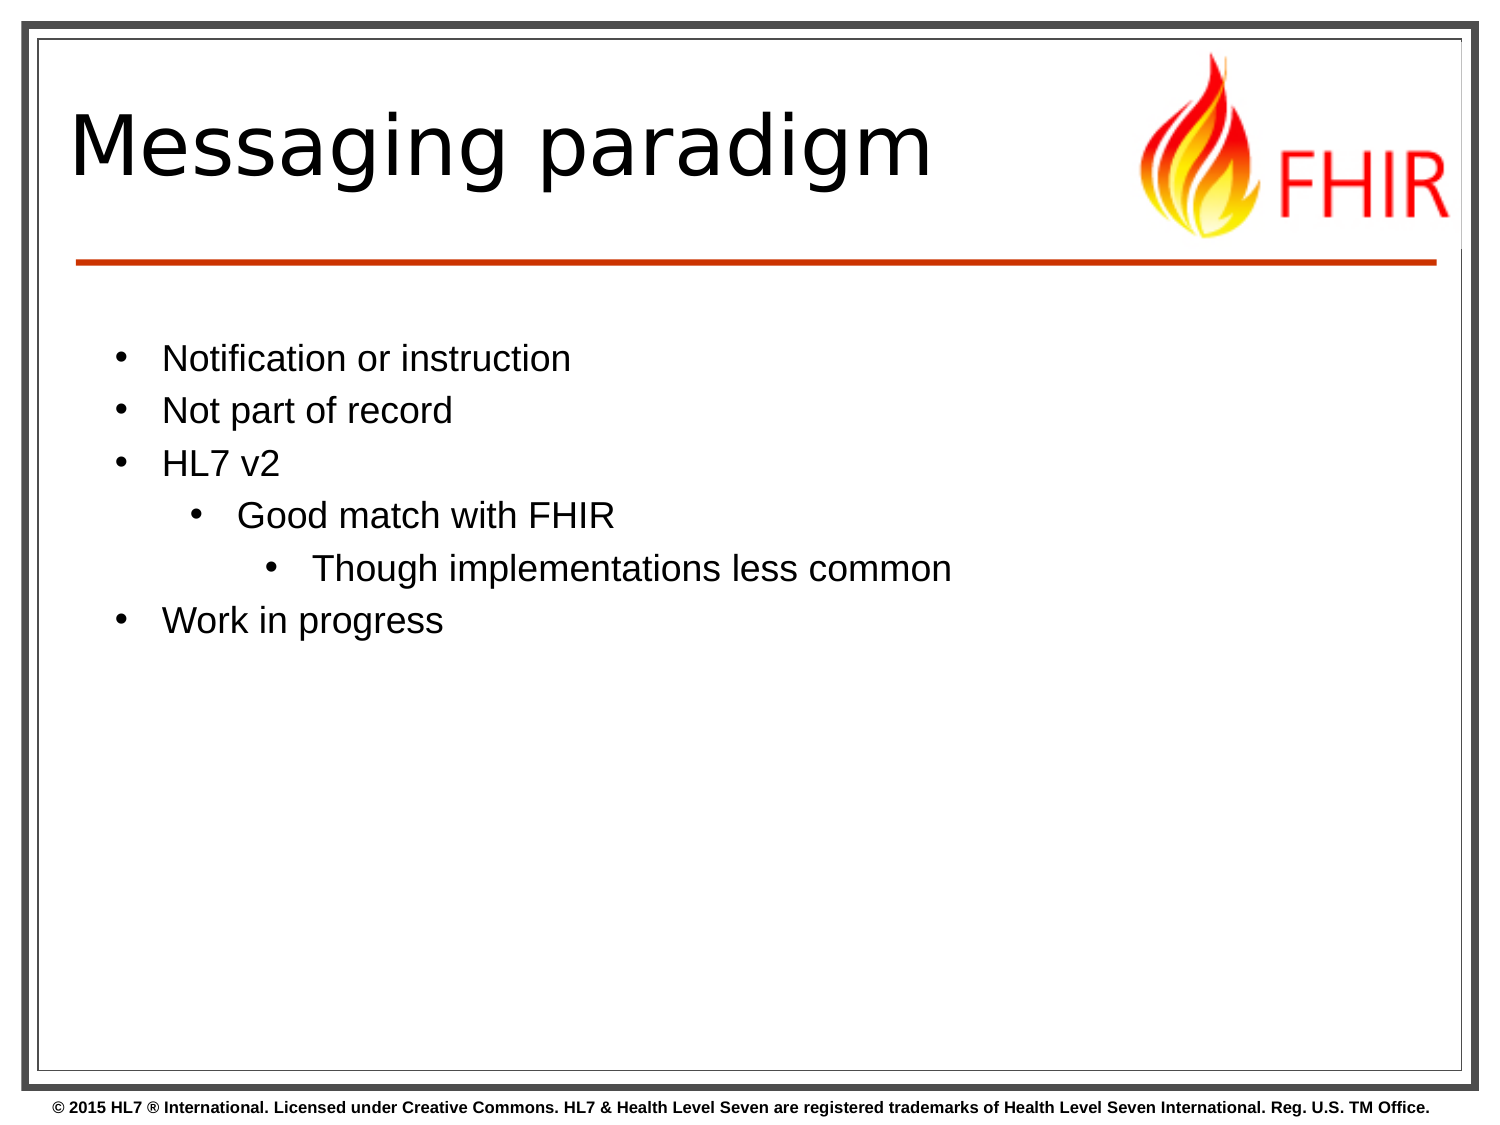

# Messaging paradigm
Notification or instruction
Not part of record
HL7 v2
Good match with FHIR
Though implementations less common
Work in progress